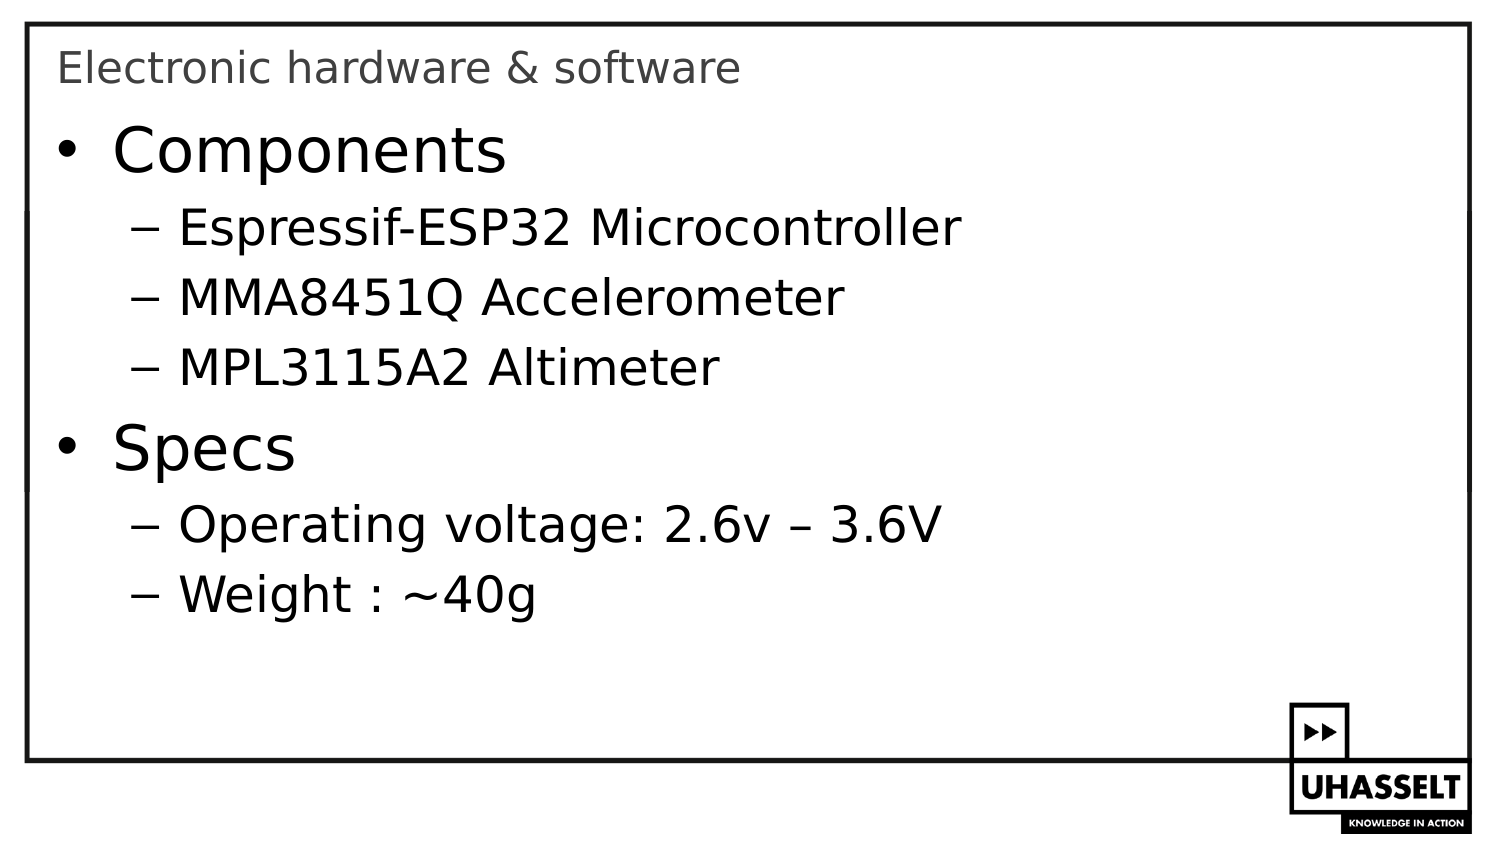

# Electronic hardware & software
Components
Espressif-ESP32 Microcontroller
MMA8451Q Accelerometer
MPL3115A2 Altimeter
Specs
Operating voltage: 2.6v – 3.6V
Weight : ~40g